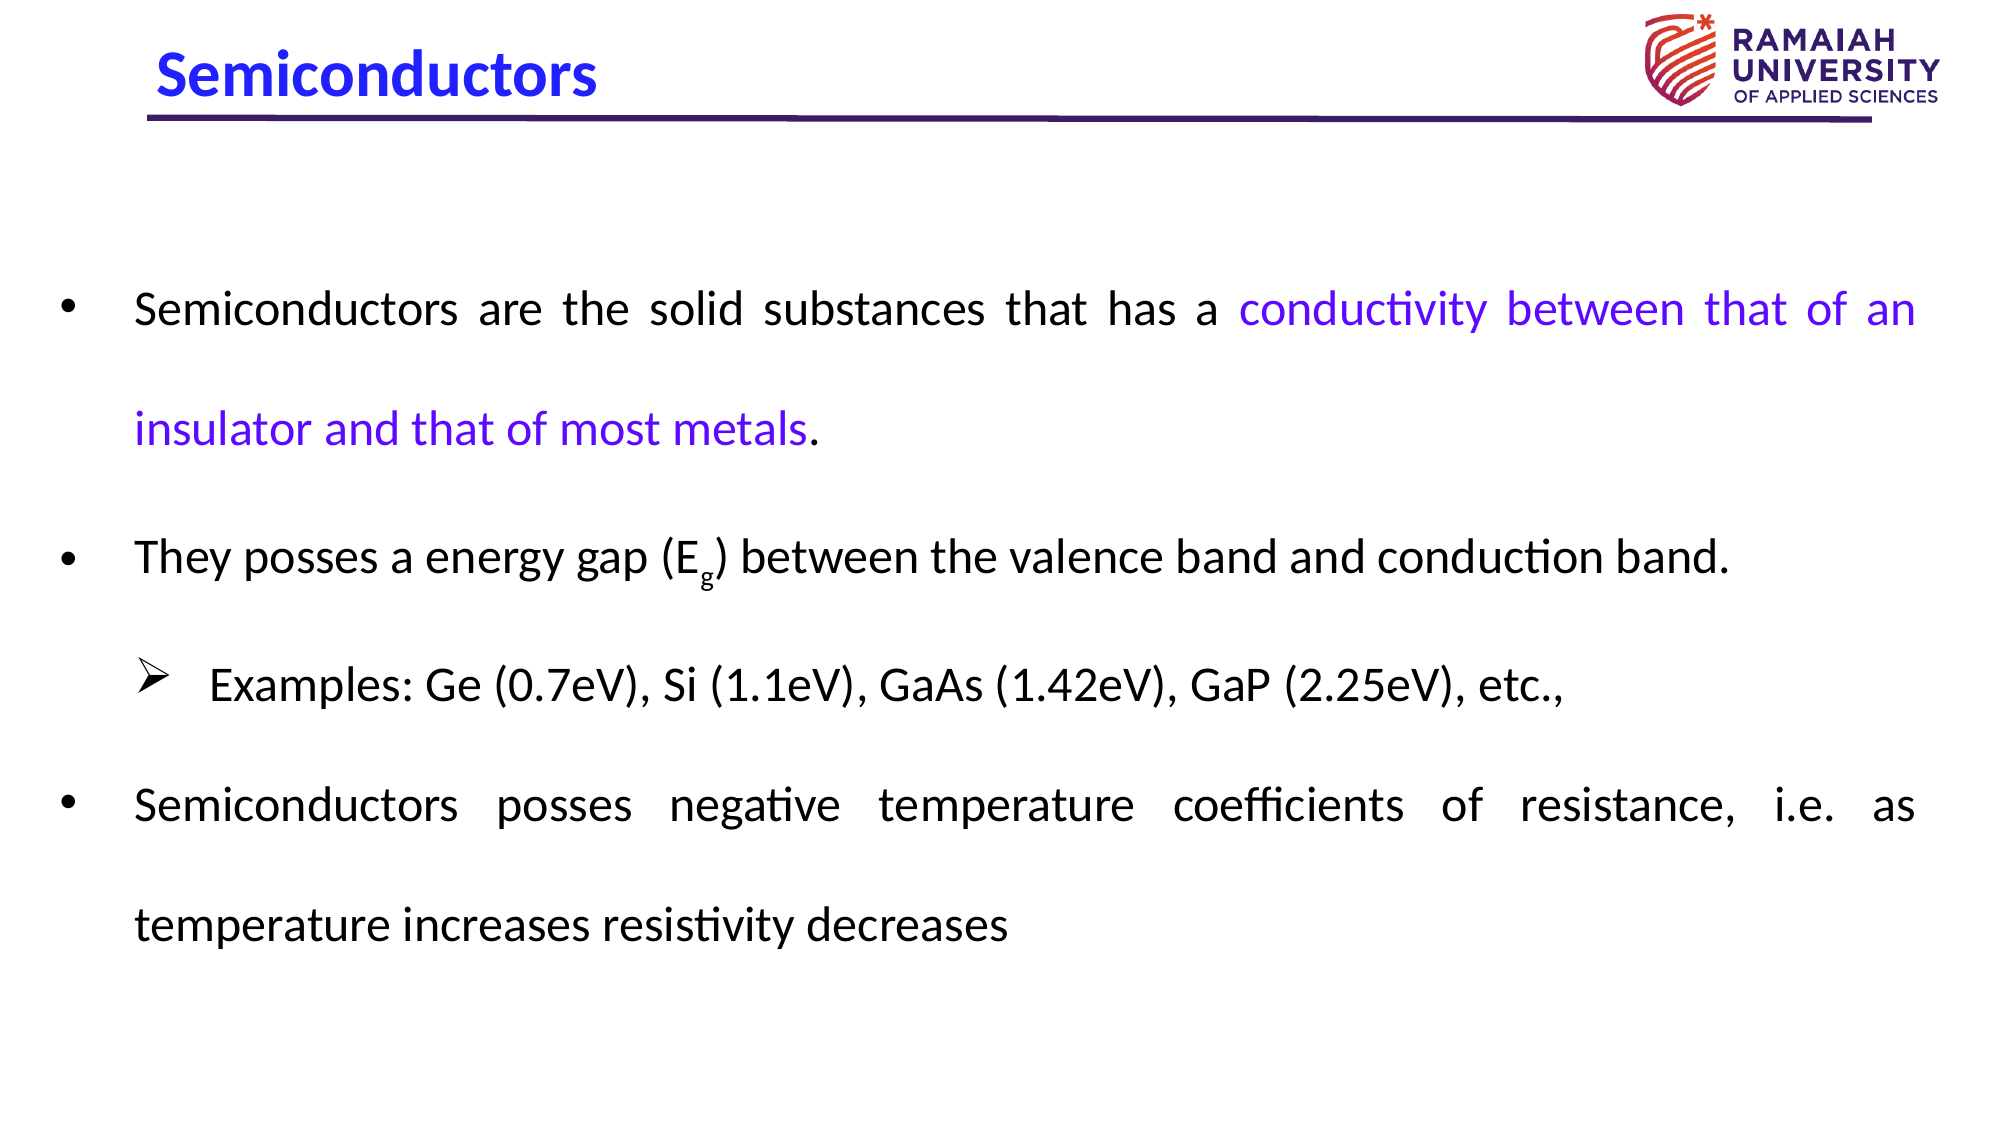

Semiconductors
Semiconductors are the solid substances that has a conductivity between that of an insulator and that of most metals.
They posses a energy gap (Eg) between the valence band and conduction band.
Examples: Ge (0.7eV), Si (1.1eV), GaAs (1.42eV), GaP (2.25eV), etc.,
Semiconductors posses negative temperature coefficients of resistance, i.e. as temperature increases resistivity decreases